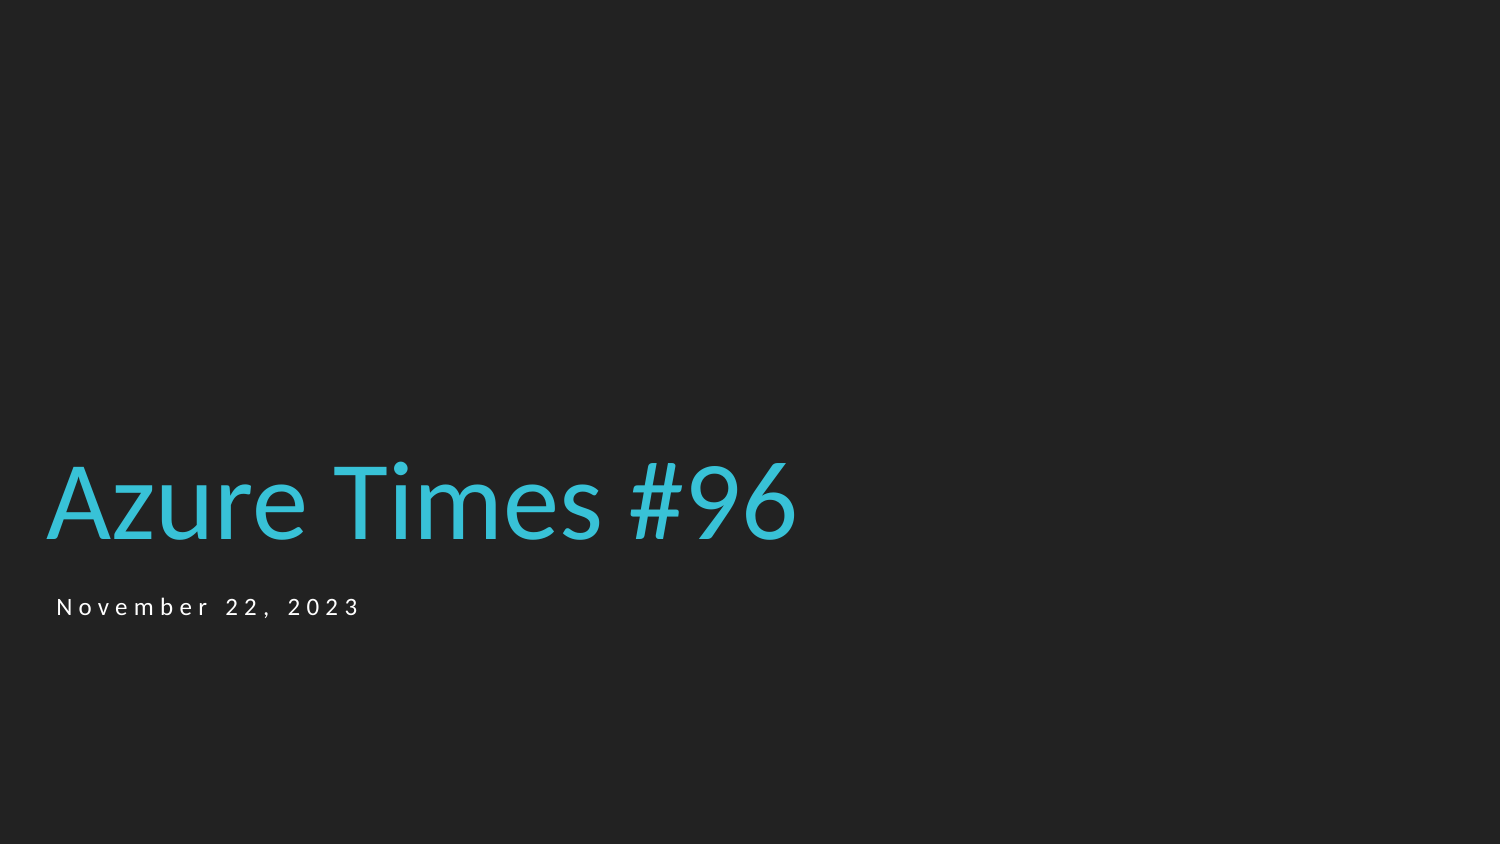

# Azure Times #96
November 22, 2023